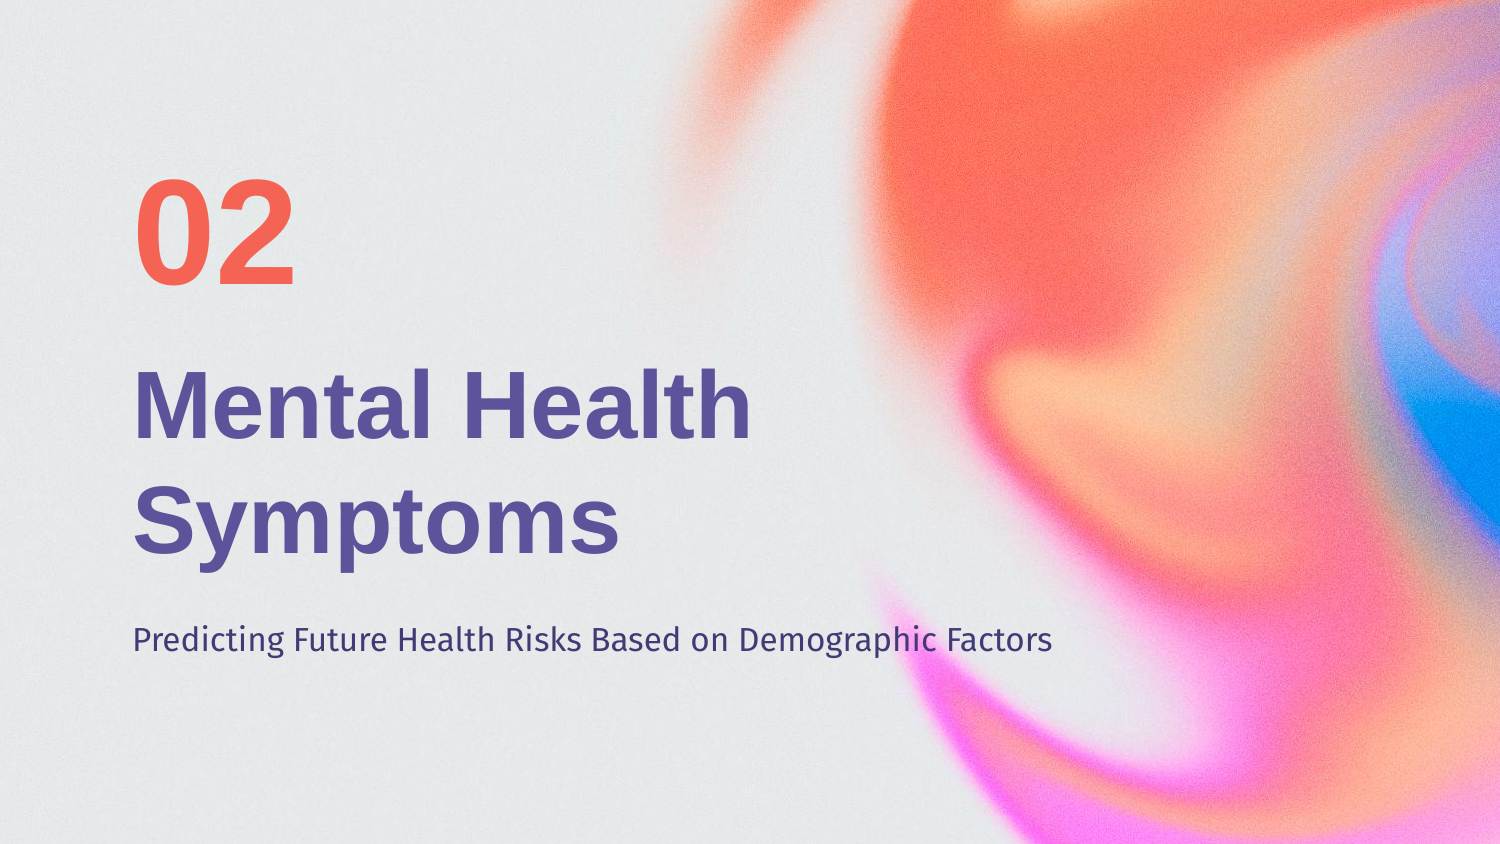

02
# Mental Health Symptoms
Predicting Future Health Risks Based on Demographic Factors